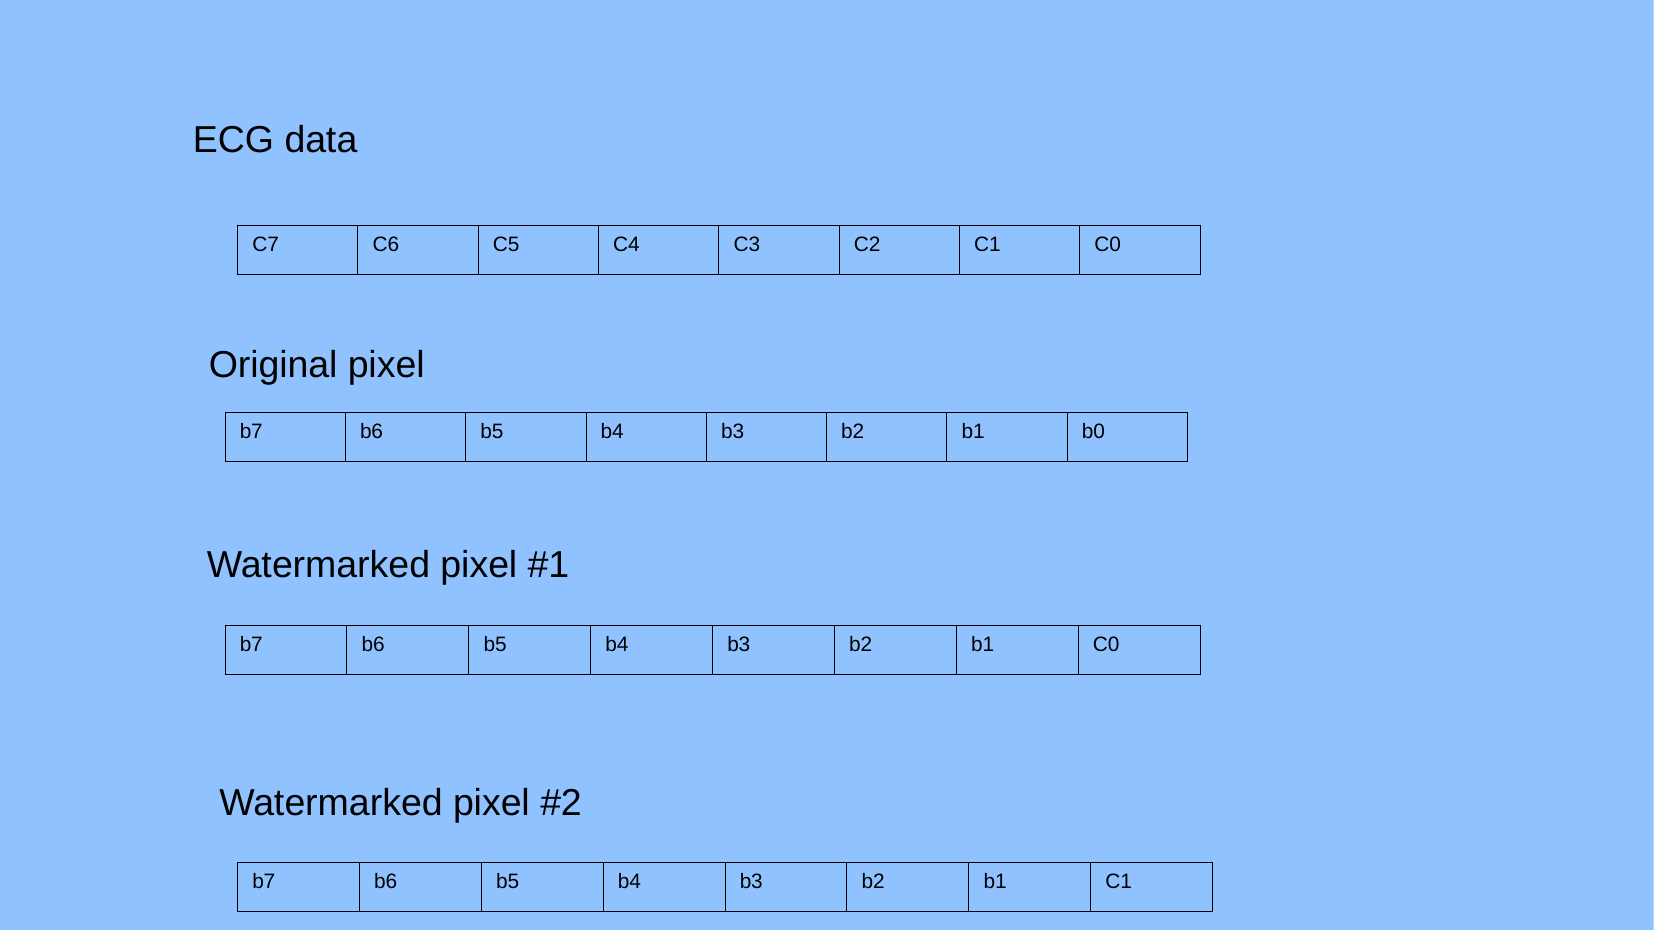

ECG data
| C7 | C6 | C5 | C4 | C3 | C2 | C1 | C0 |
| --- | --- | --- | --- | --- | --- | --- | --- |
Original pixel
| b7 | b6 | b5 | b4 | b3 | b2 | b1 | b0 |
| --- | --- | --- | --- | --- | --- | --- | --- |
Watermarked pixel #1
| b7 | b6 | b5 | b4 | b3 | b2 | b1 | C0 |
| --- | --- | --- | --- | --- | --- | --- | --- |
Watermarked pixel #2
| b7 | b6 | b5 | b4 | b3 | b2 | b1 | C1 |
| --- | --- | --- | --- | --- | --- | --- | --- |